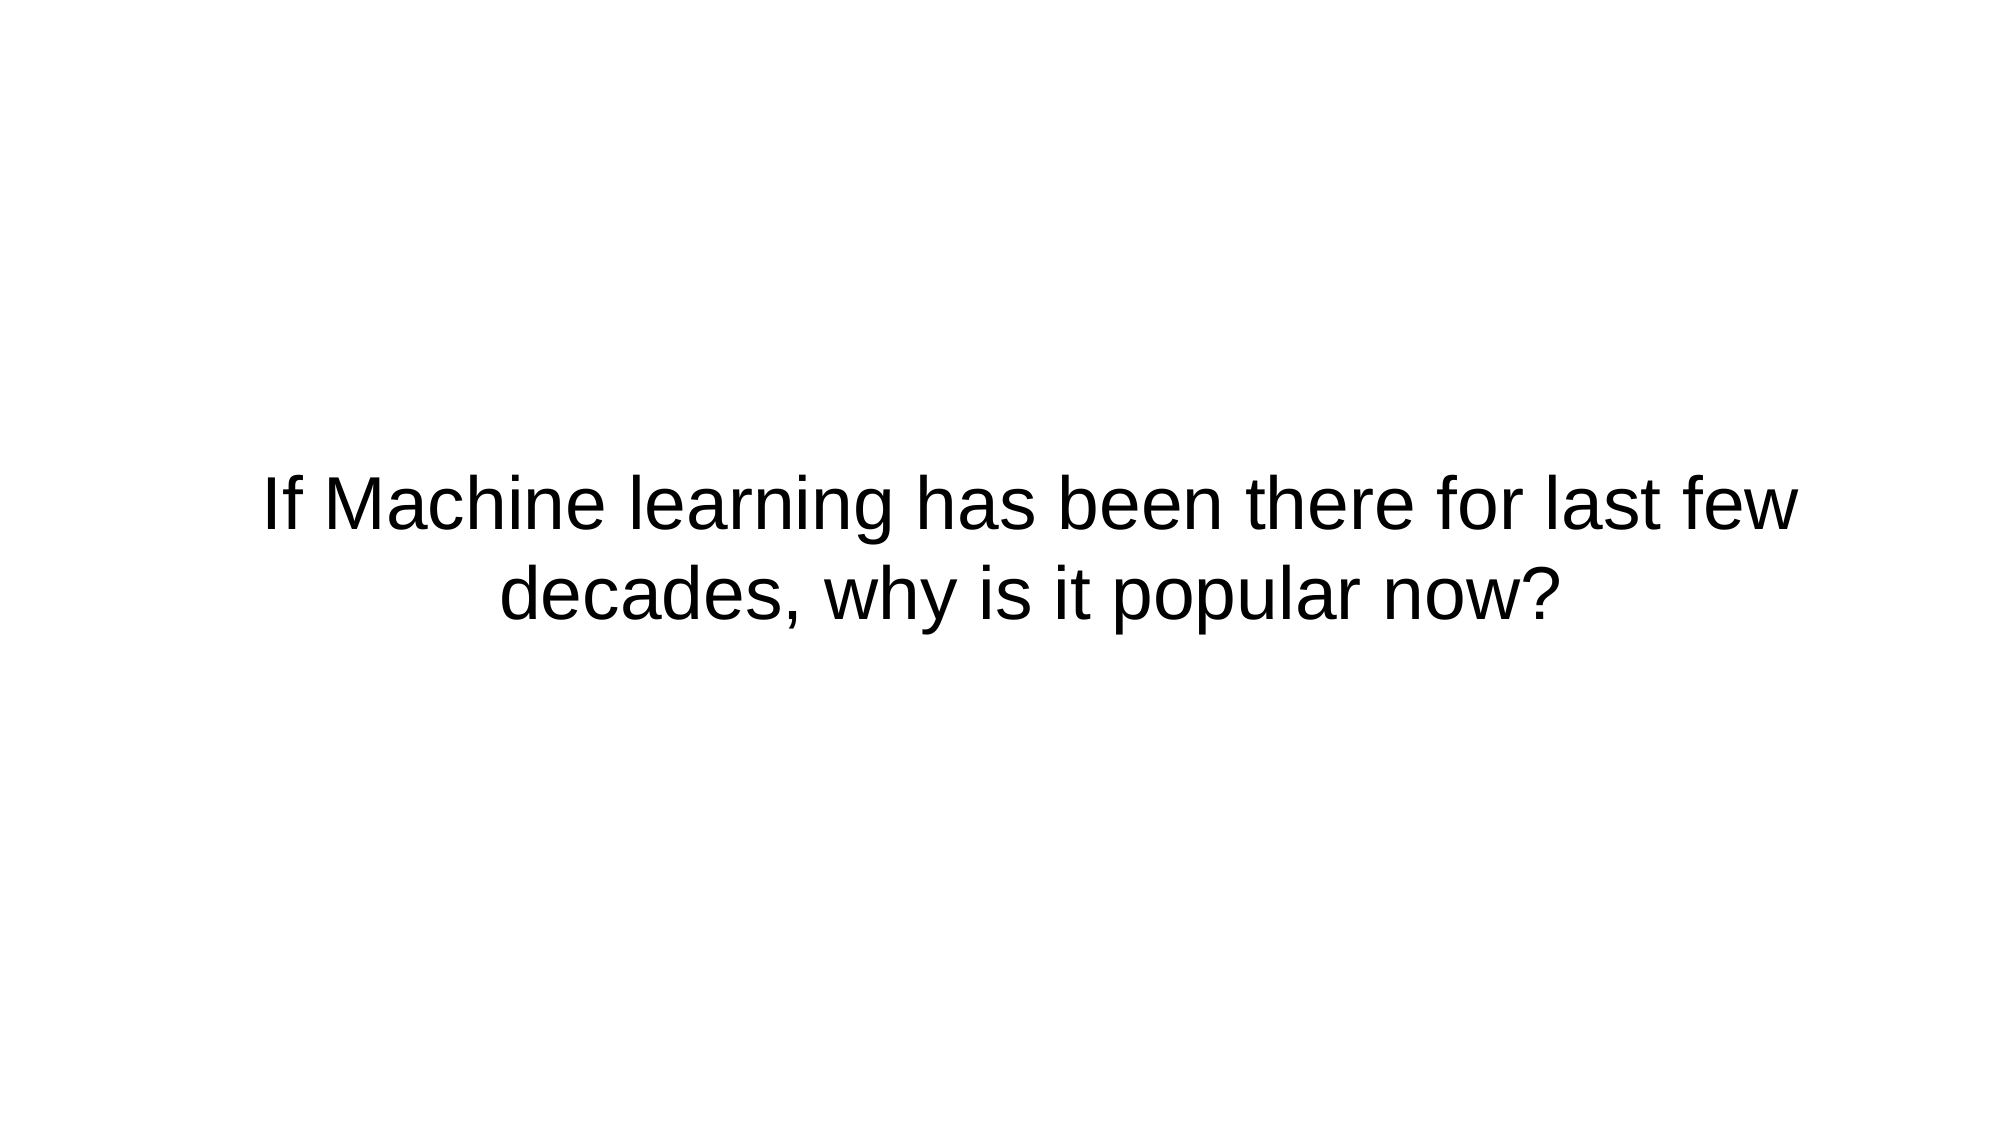

If Machine learning has been there for last few decades, why is it popular now?